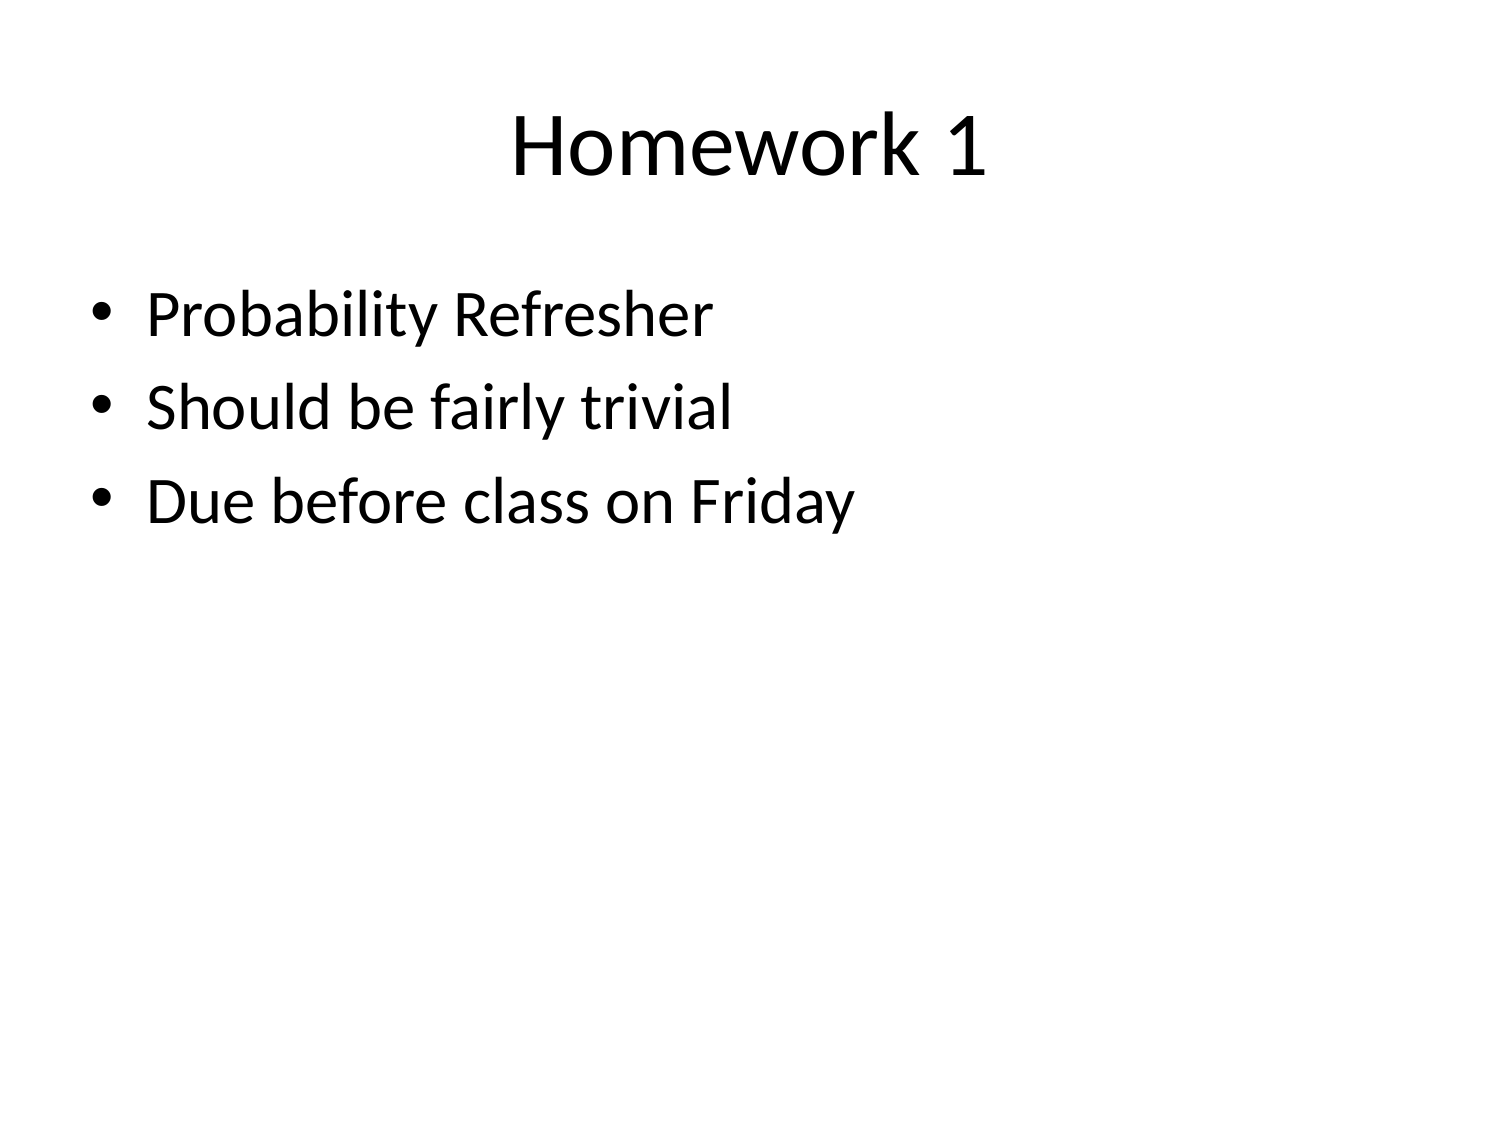

# Homework 1
Probability Refresher
Should be fairly trivial
Due before class on Friday